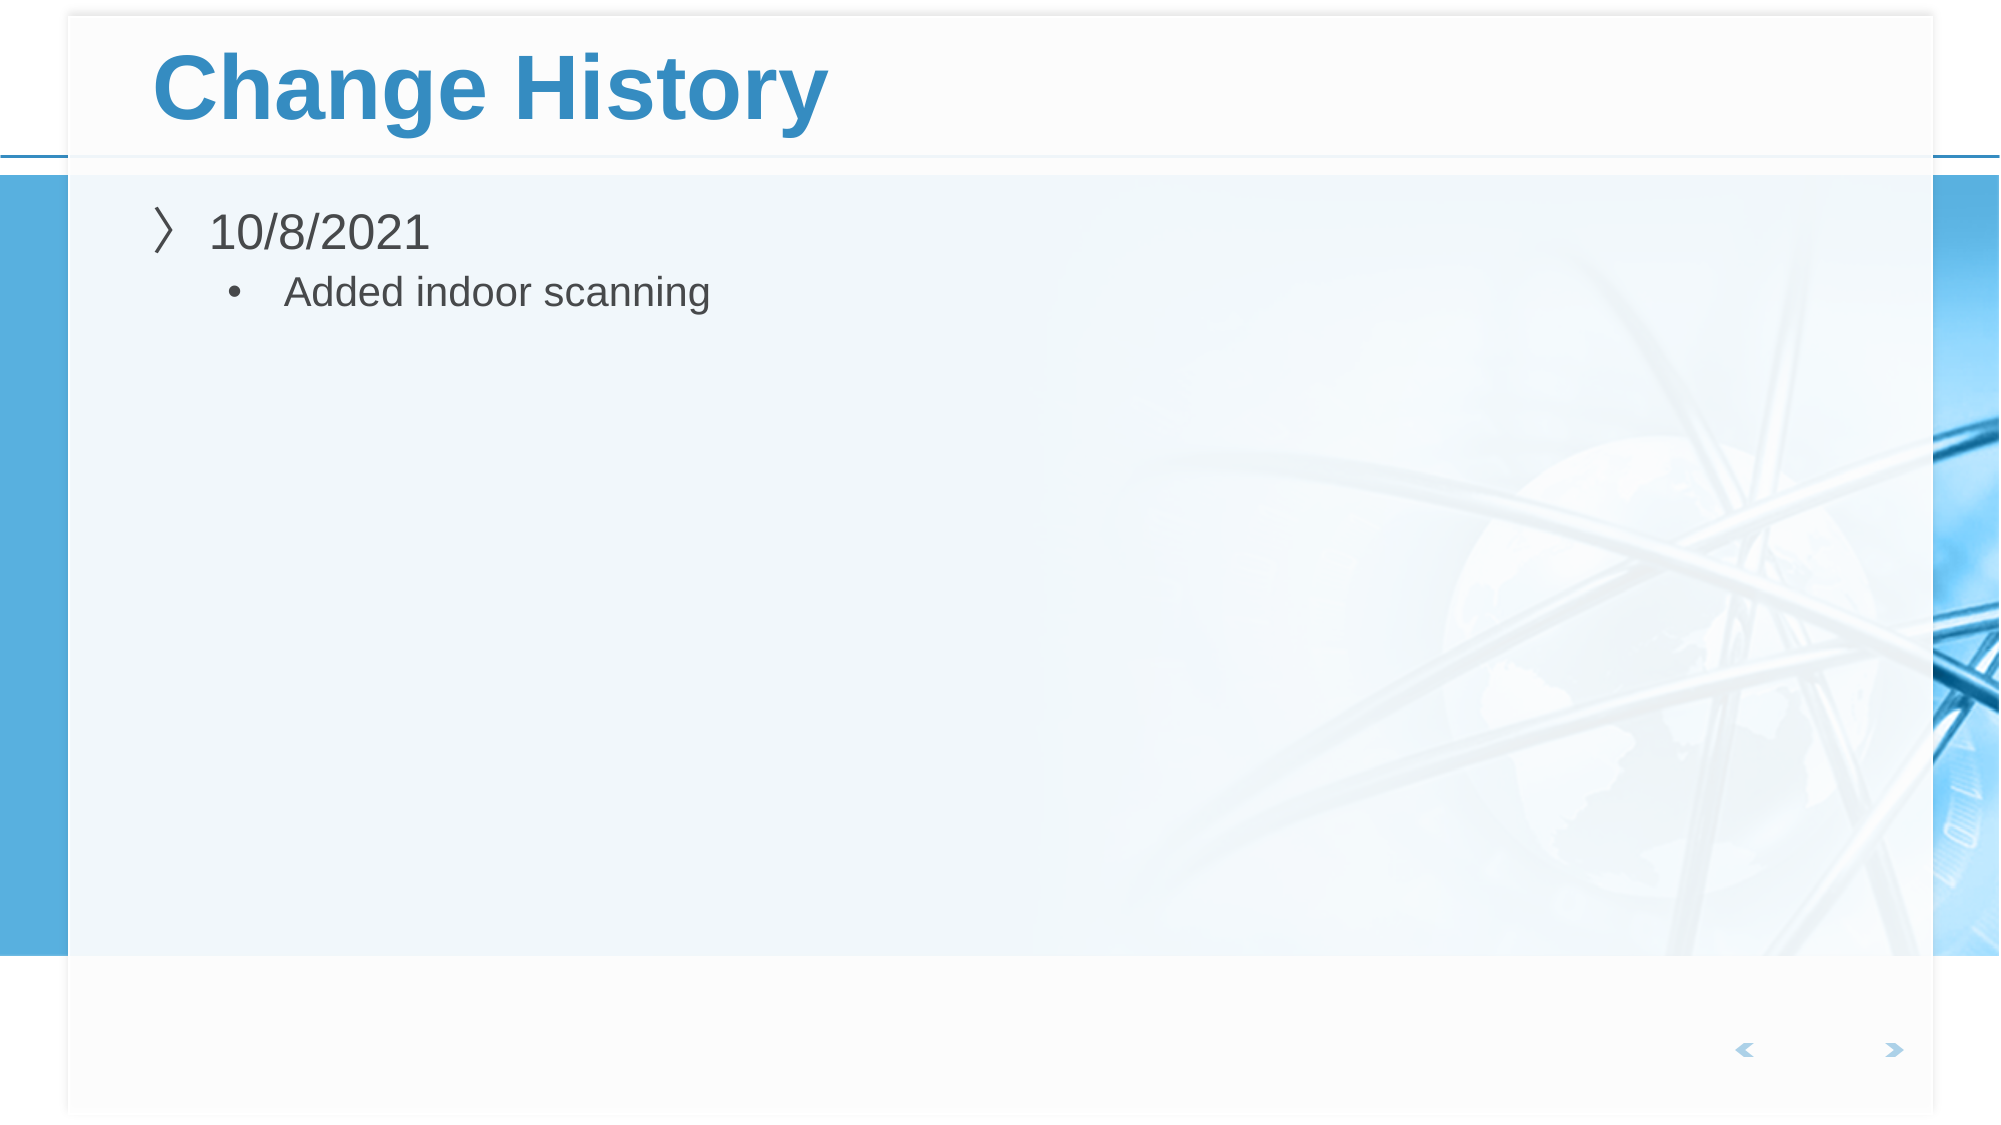

# Change History
10/8/2021
Added indoor scanning